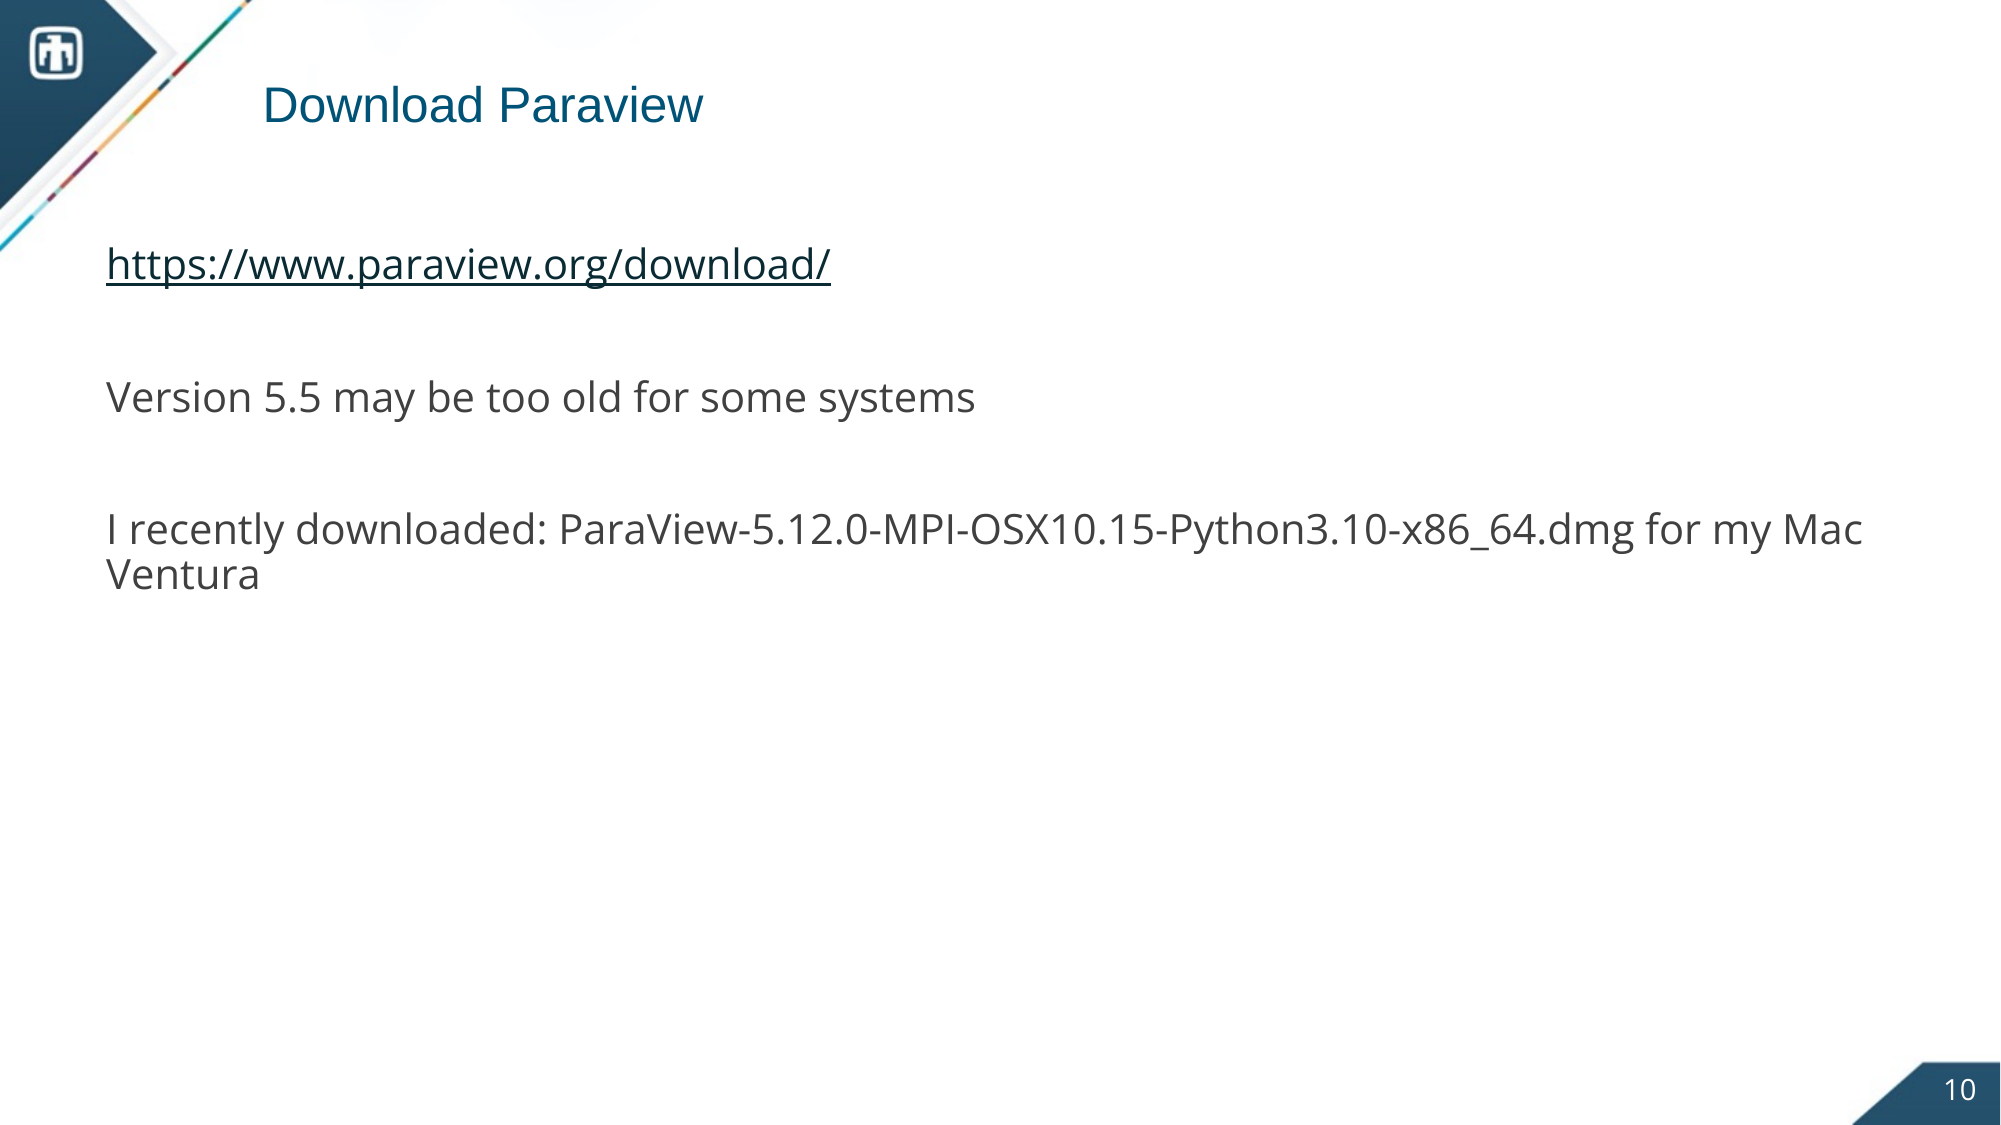

# Download Paraview
https://www.paraview.org/download/

Version 5.5 may be too old for some systems

I recently downloaded: ParaView-5.12.0-MPI-OSX10.15-Python3.10-x86_64.dmg for my Mac Ventura
10